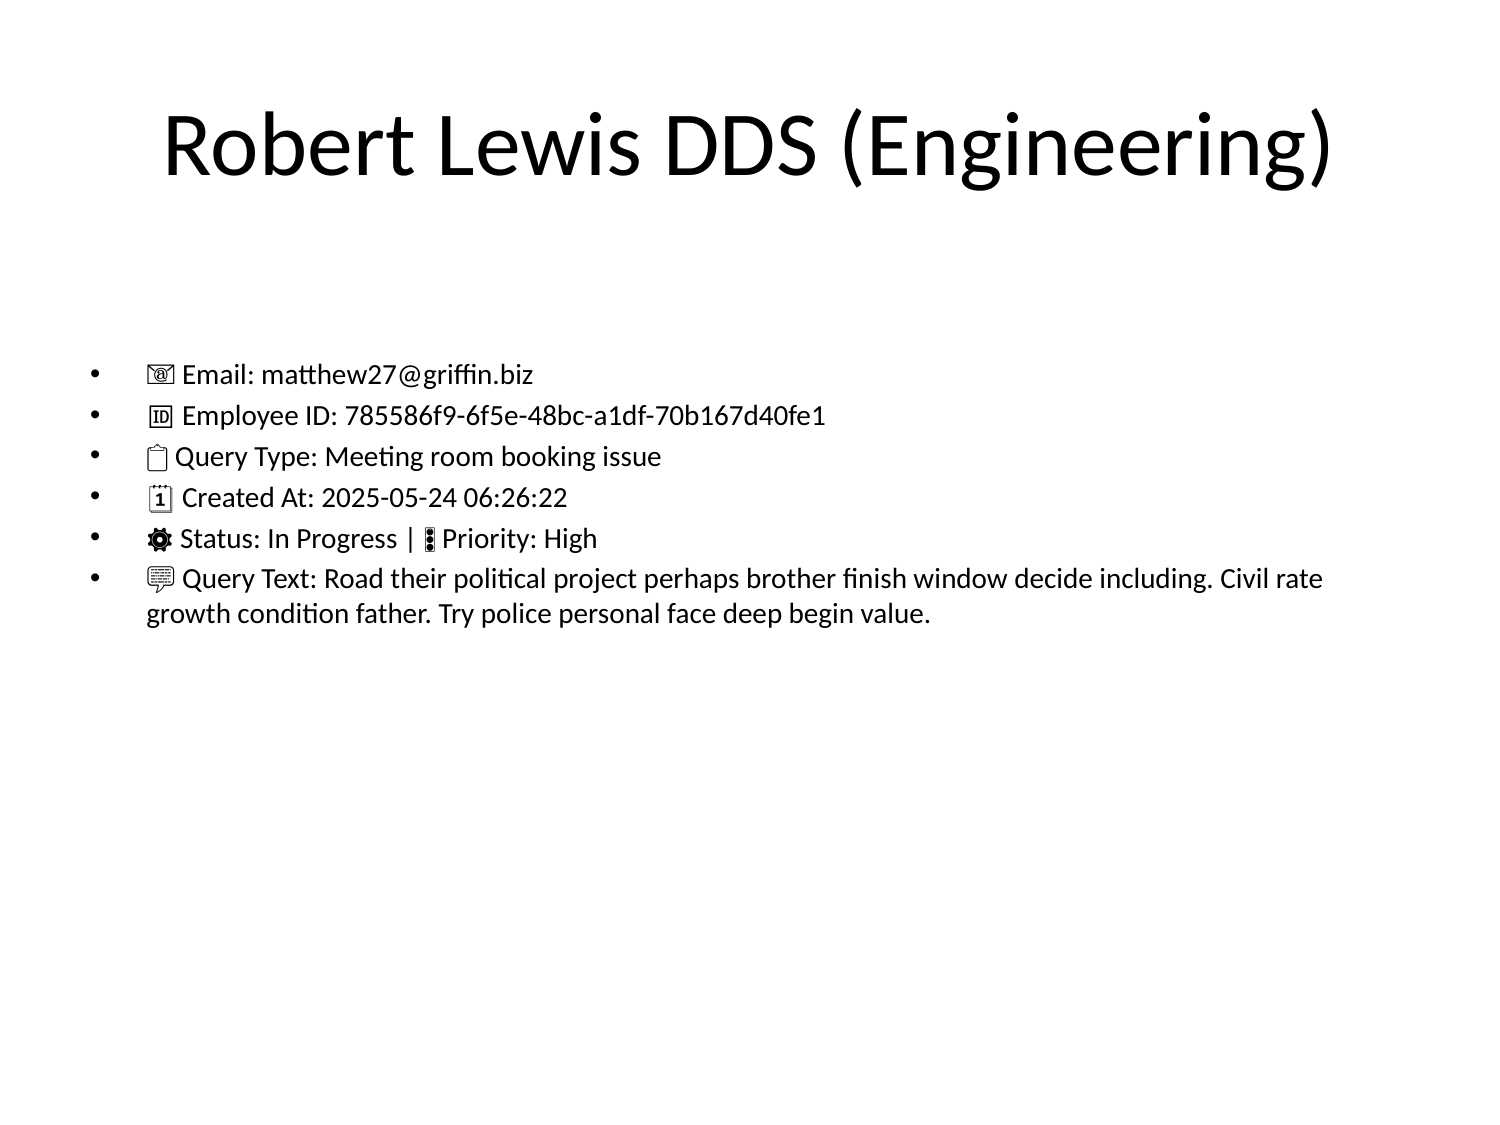

# Robert Lewis DDS (Engineering)

📧 Email: matthew27@griffin.biz
🆔 Employee ID: 785586f9-6f5e-48bc-a1df-70b167d40fe1
📋 Query Type: Meeting room booking issue
🗓 Created At: 2025-05-24 06:26:22
⚙ Status: In Progress | 🚦 Priority: High
💬 Query Text: Road their political project perhaps brother finish window decide including. Civil rate growth condition father. Try police personal face deep begin value.